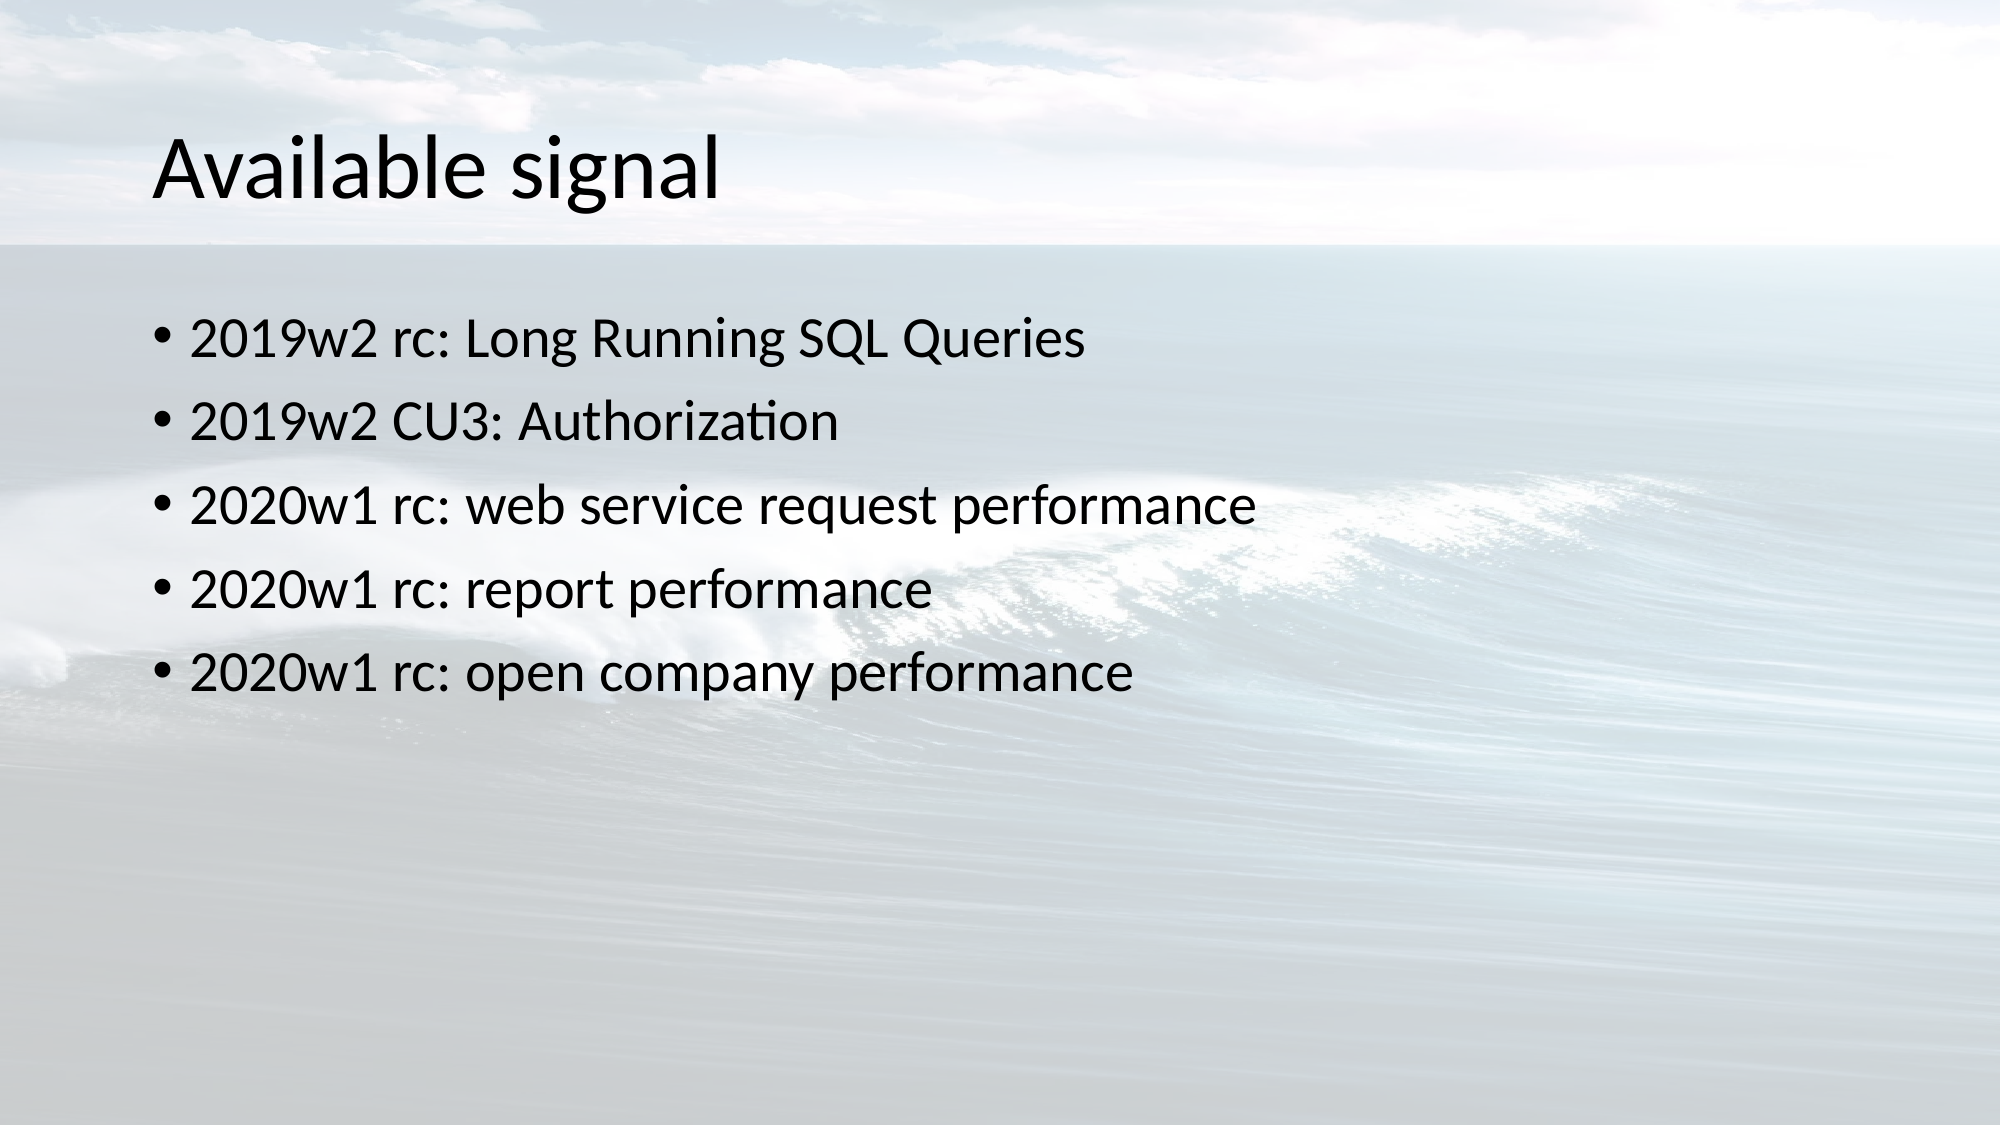

# Available signal
2019w2 rc: Long Running SQL Queries
2019w2 CU3: Authorization
2020w1 rc: web service request performance
2020w1 rc: report performance
2020w1 rc: open company performance